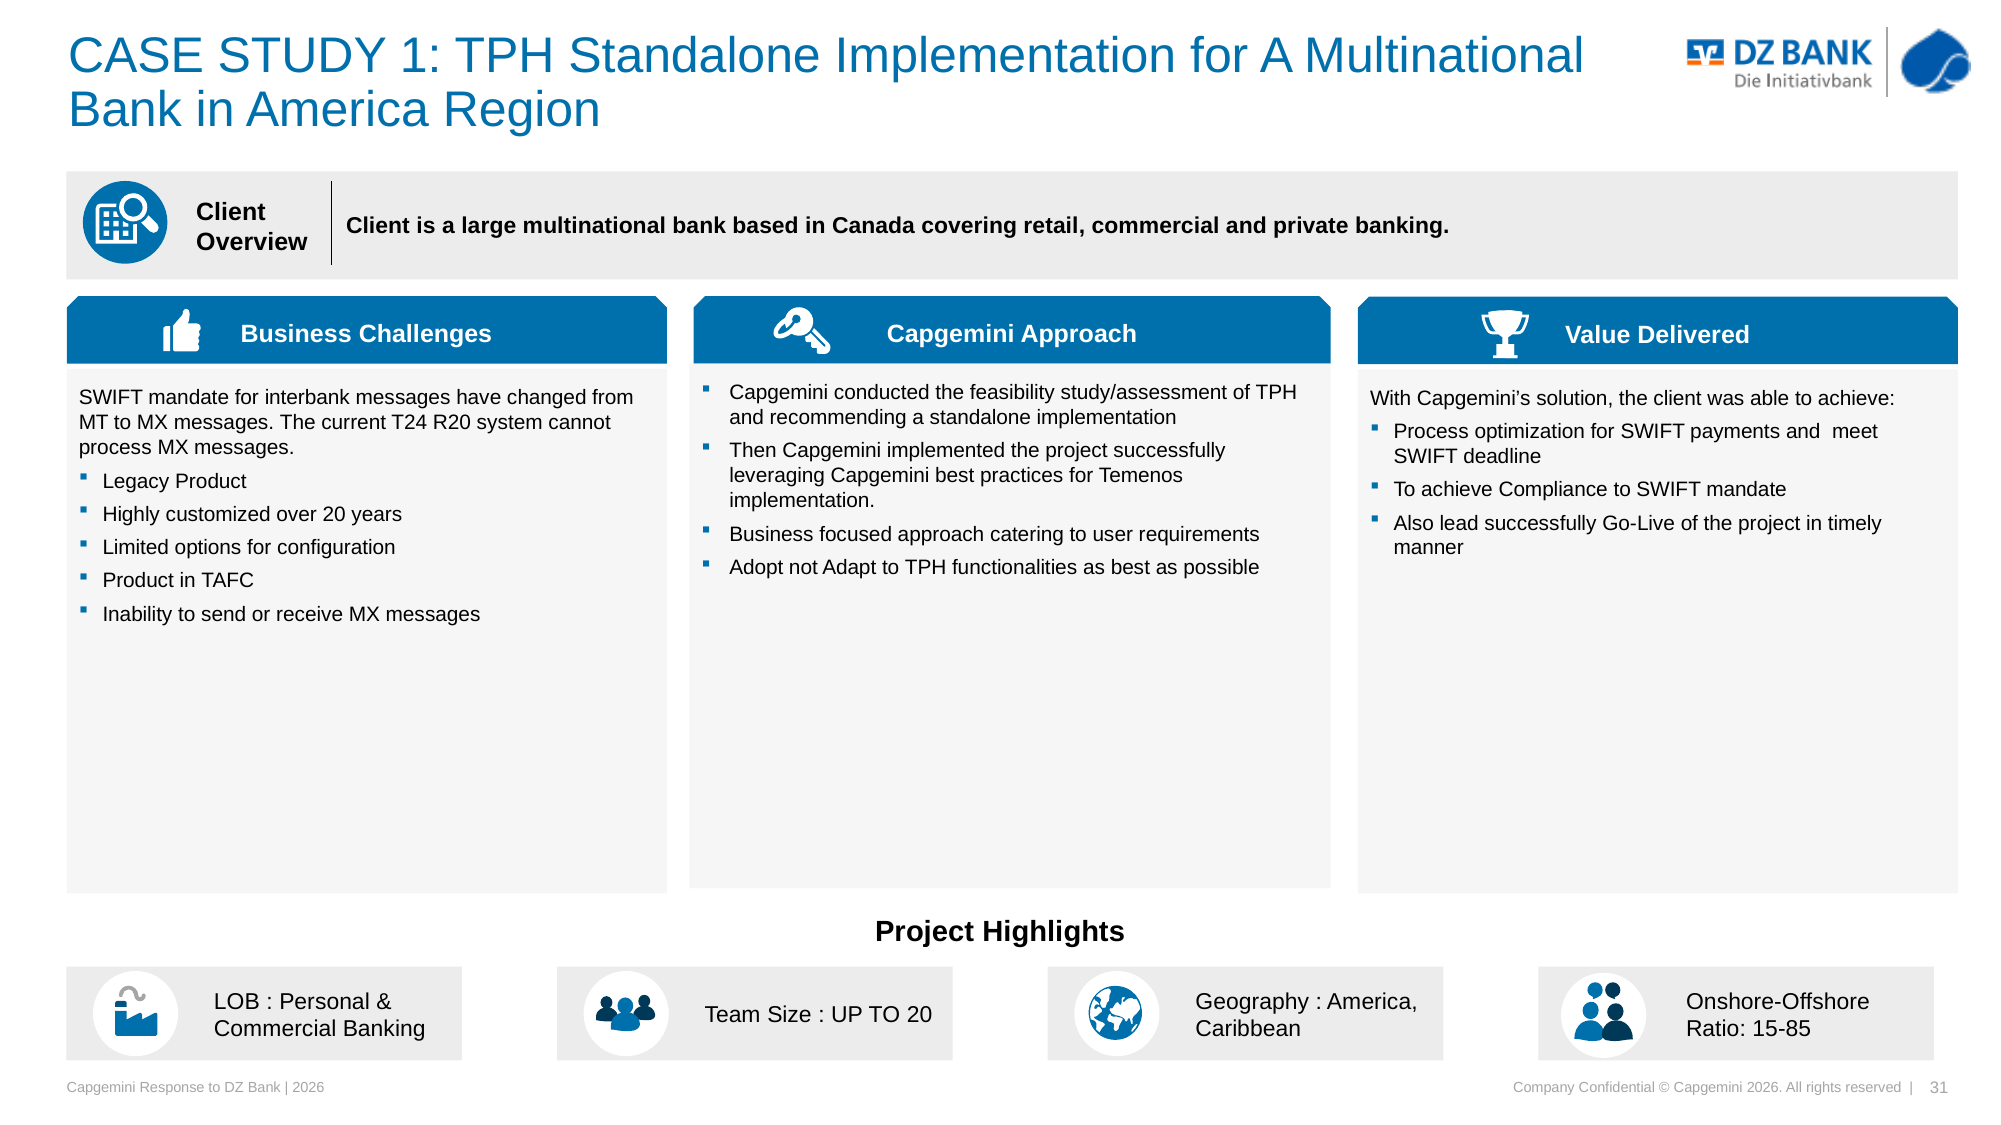

# CASE STUDY 1: TPH Standalone Implementation for A Multinational Bank in America Region
Client
Overview
Client is a large multinational bank based in Canada covering retail, commercial and private banking.

Business Challenges
Capgemini Approach
Value Delivered

Capgemini conducted the feasibility study/assessment of TPH and recommending a standalone implementation
Then Capgemini implemented the project successfully leveraging Capgemini best practices for Temenos implementation.
Business focused approach catering to user requirements
Adopt not Adapt to TPH functionalities as best as possible
SWIFT mandate for interbank messages have changed from MT to MX messages. The current T24 R20 system cannot process MX messages.
Legacy Product
Highly customized over 20 years
Limited options for configuration
Product in TAFC
Inability to send or receive MX messages
With Capgemini’s solution, the client was able to achieve:
Process optimization for SWIFT payments and  meet SWIFT deadline
To achieve Compliance to SWIFT mandate
Also lead successfully Go-Live of the project in timely manner
Project Highlights
LOB : Personal & Commercial Banking
Team Size : UP TO 20
Geography : America, Caribbean
Onshore-Offshore Ratio: 15-85